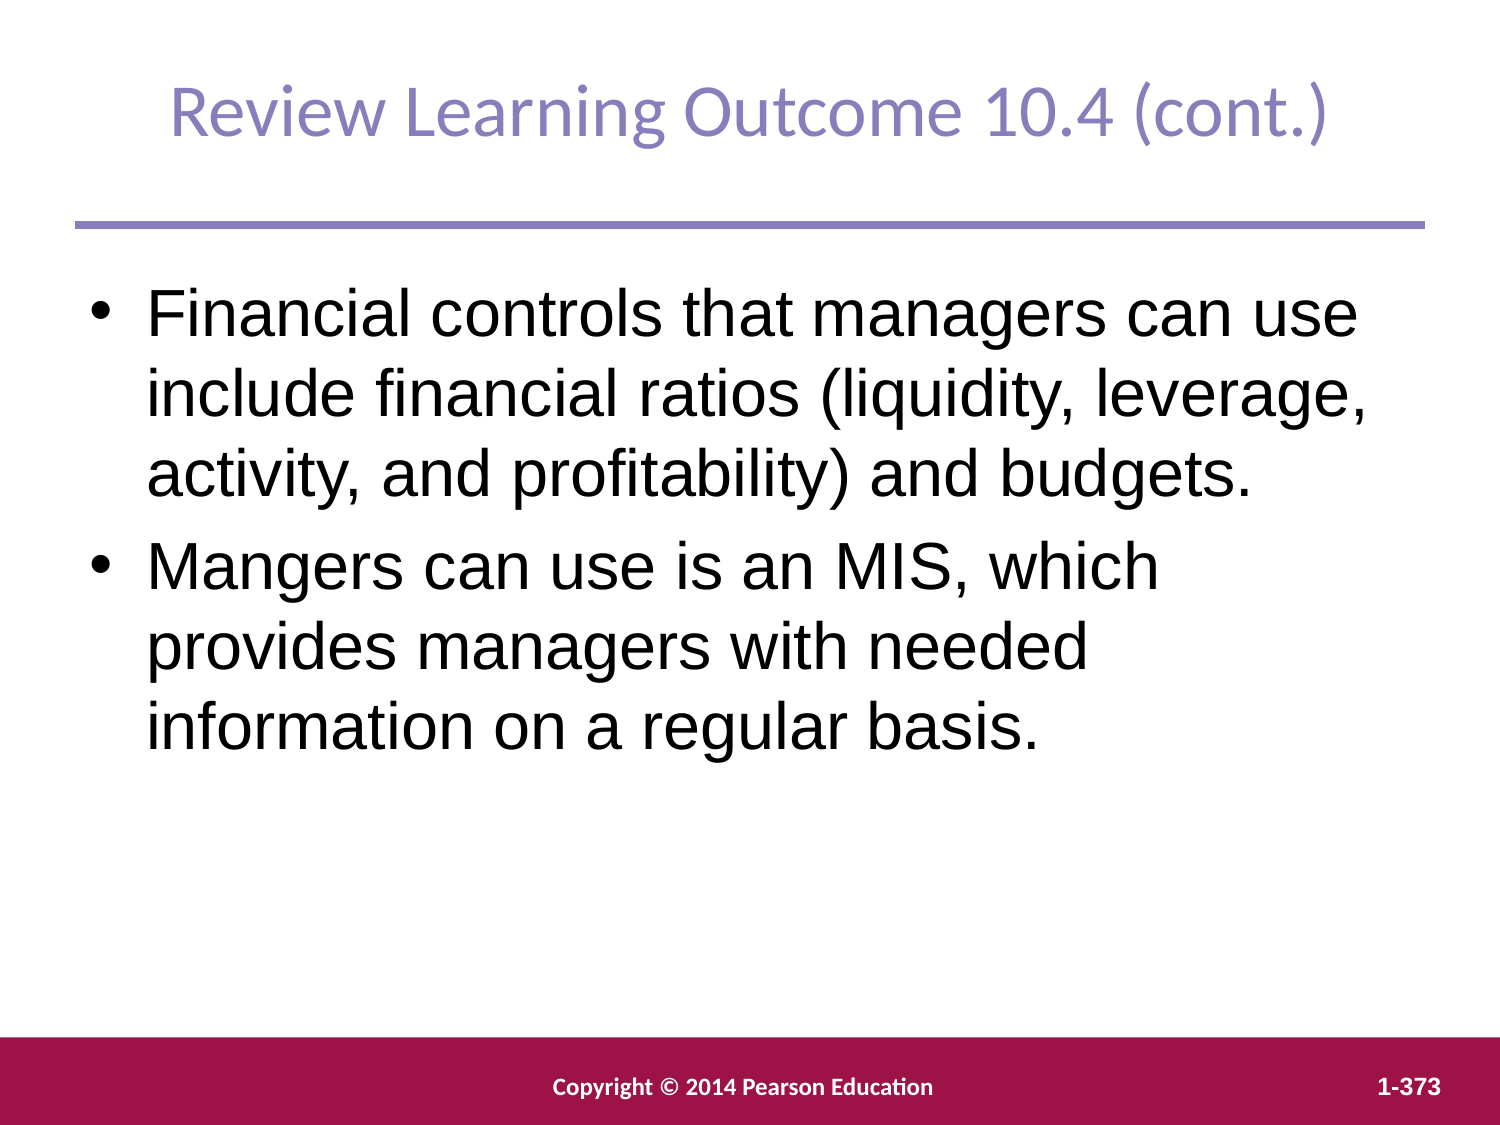

Review Learning Outcome 10.4 (cont.)
Financial controls that managers can use include financial ratios (liquidity, leverage, activity, and profitability) and budgets.
Mangers can use is an MIS, which provides managers with needed information on a regular basis.